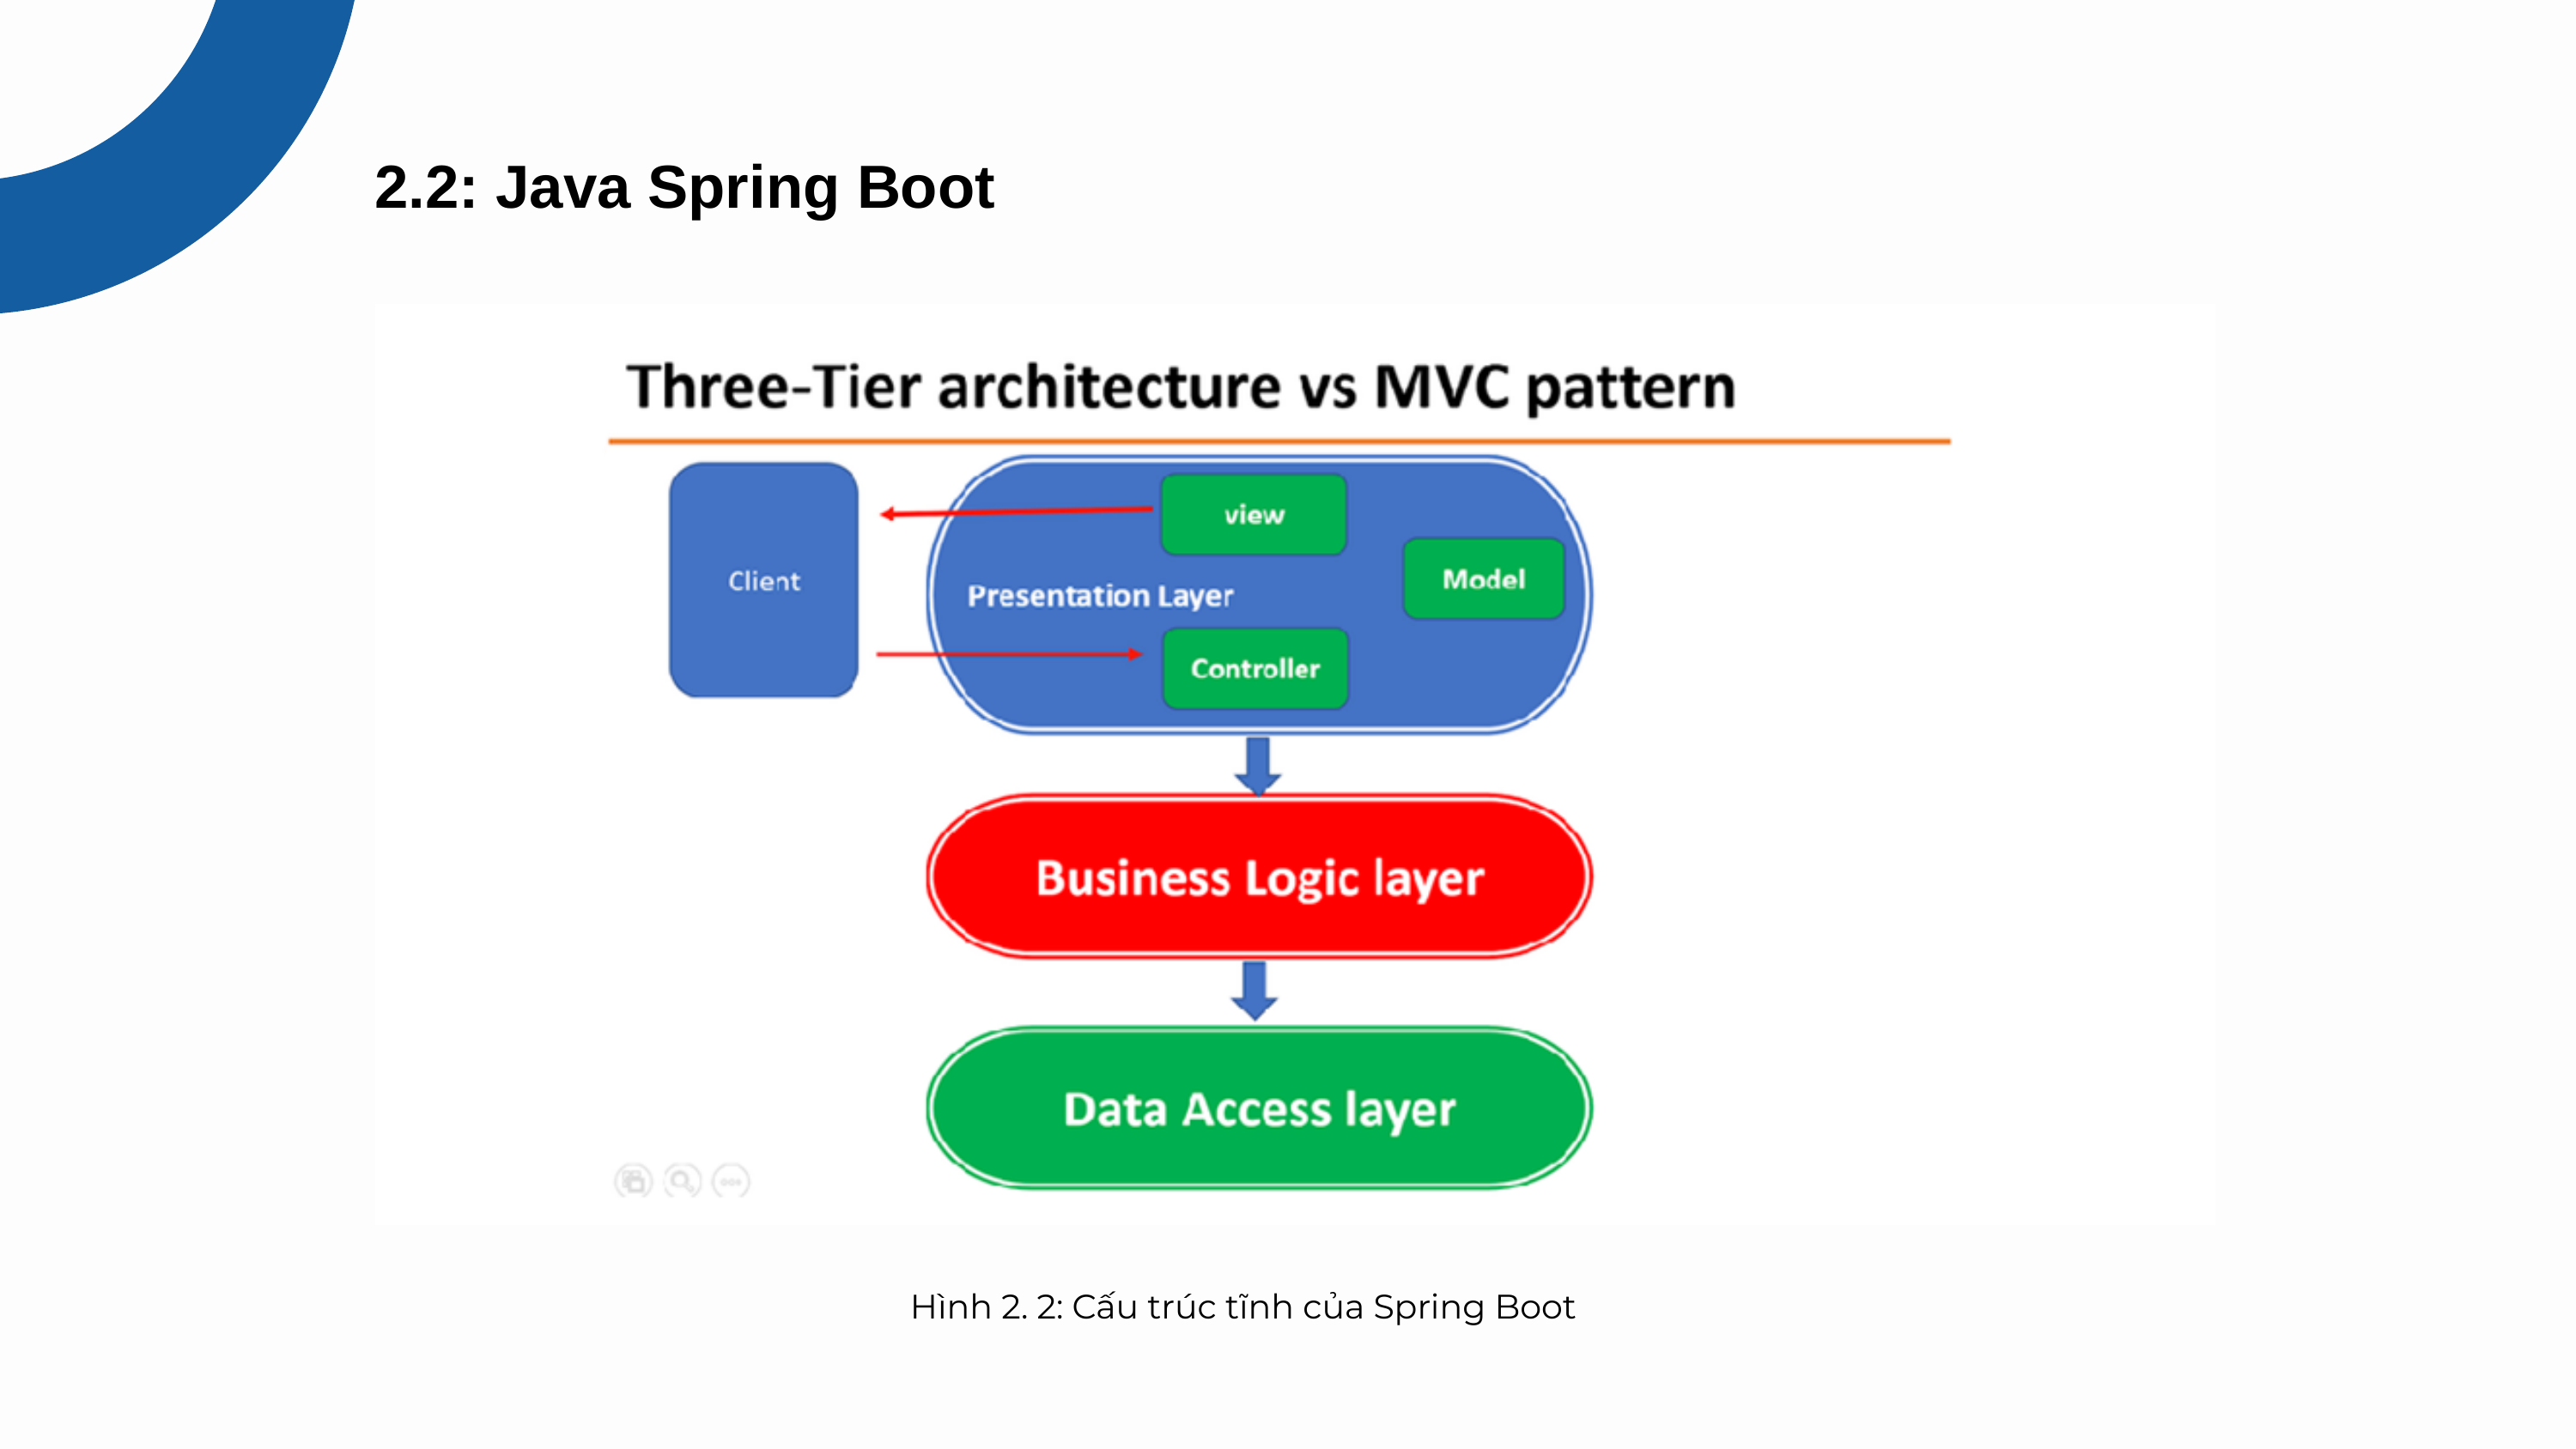

2.2: Java Spring Boot

Hình 2. 2: Cấu trúc tĩnh của Spring Boot